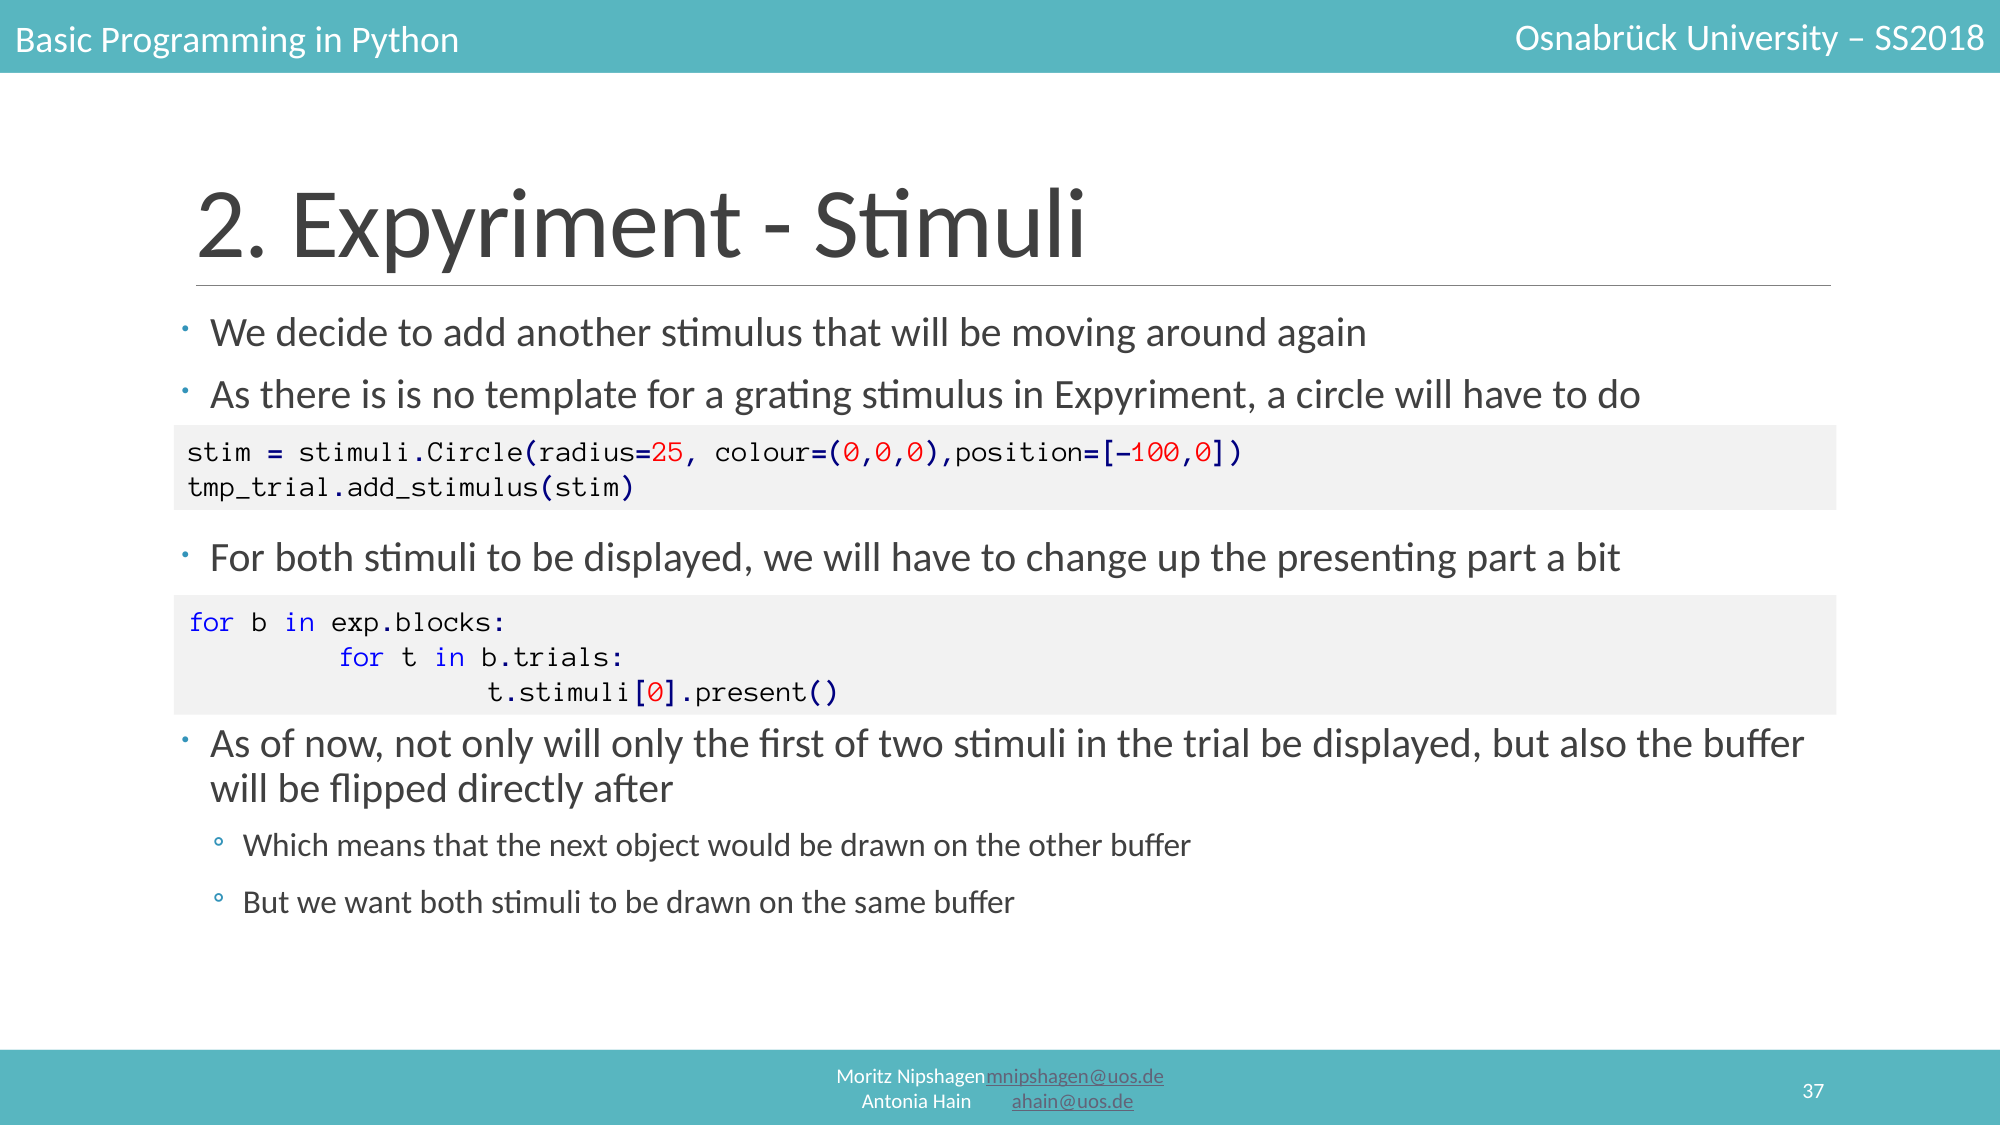

# 2. Expyriment - Stimuli
We decide to add another stimulus that will be moving around again
As there is is no template for a grating stimulus in Expyriment, a circle will have to do

For both stimuli to be displayed, we will have to change up the presenting part a bit

As of now, not only will only the first of two stimuli in the trial be displayed, but also the buffer will be flipped directly after
Which means that the next object would be drawn on the other buffer
But we want both stimuli to be drawn on the same buffer

stim = stimuli.Circle(radius=25, colour=(0,0,0),position=[-100,0])
tmp_trial.add_stimulus(stim)
for b in exp.blocks:
	for t in b.trials:
		t.stimuli[0].present()
37